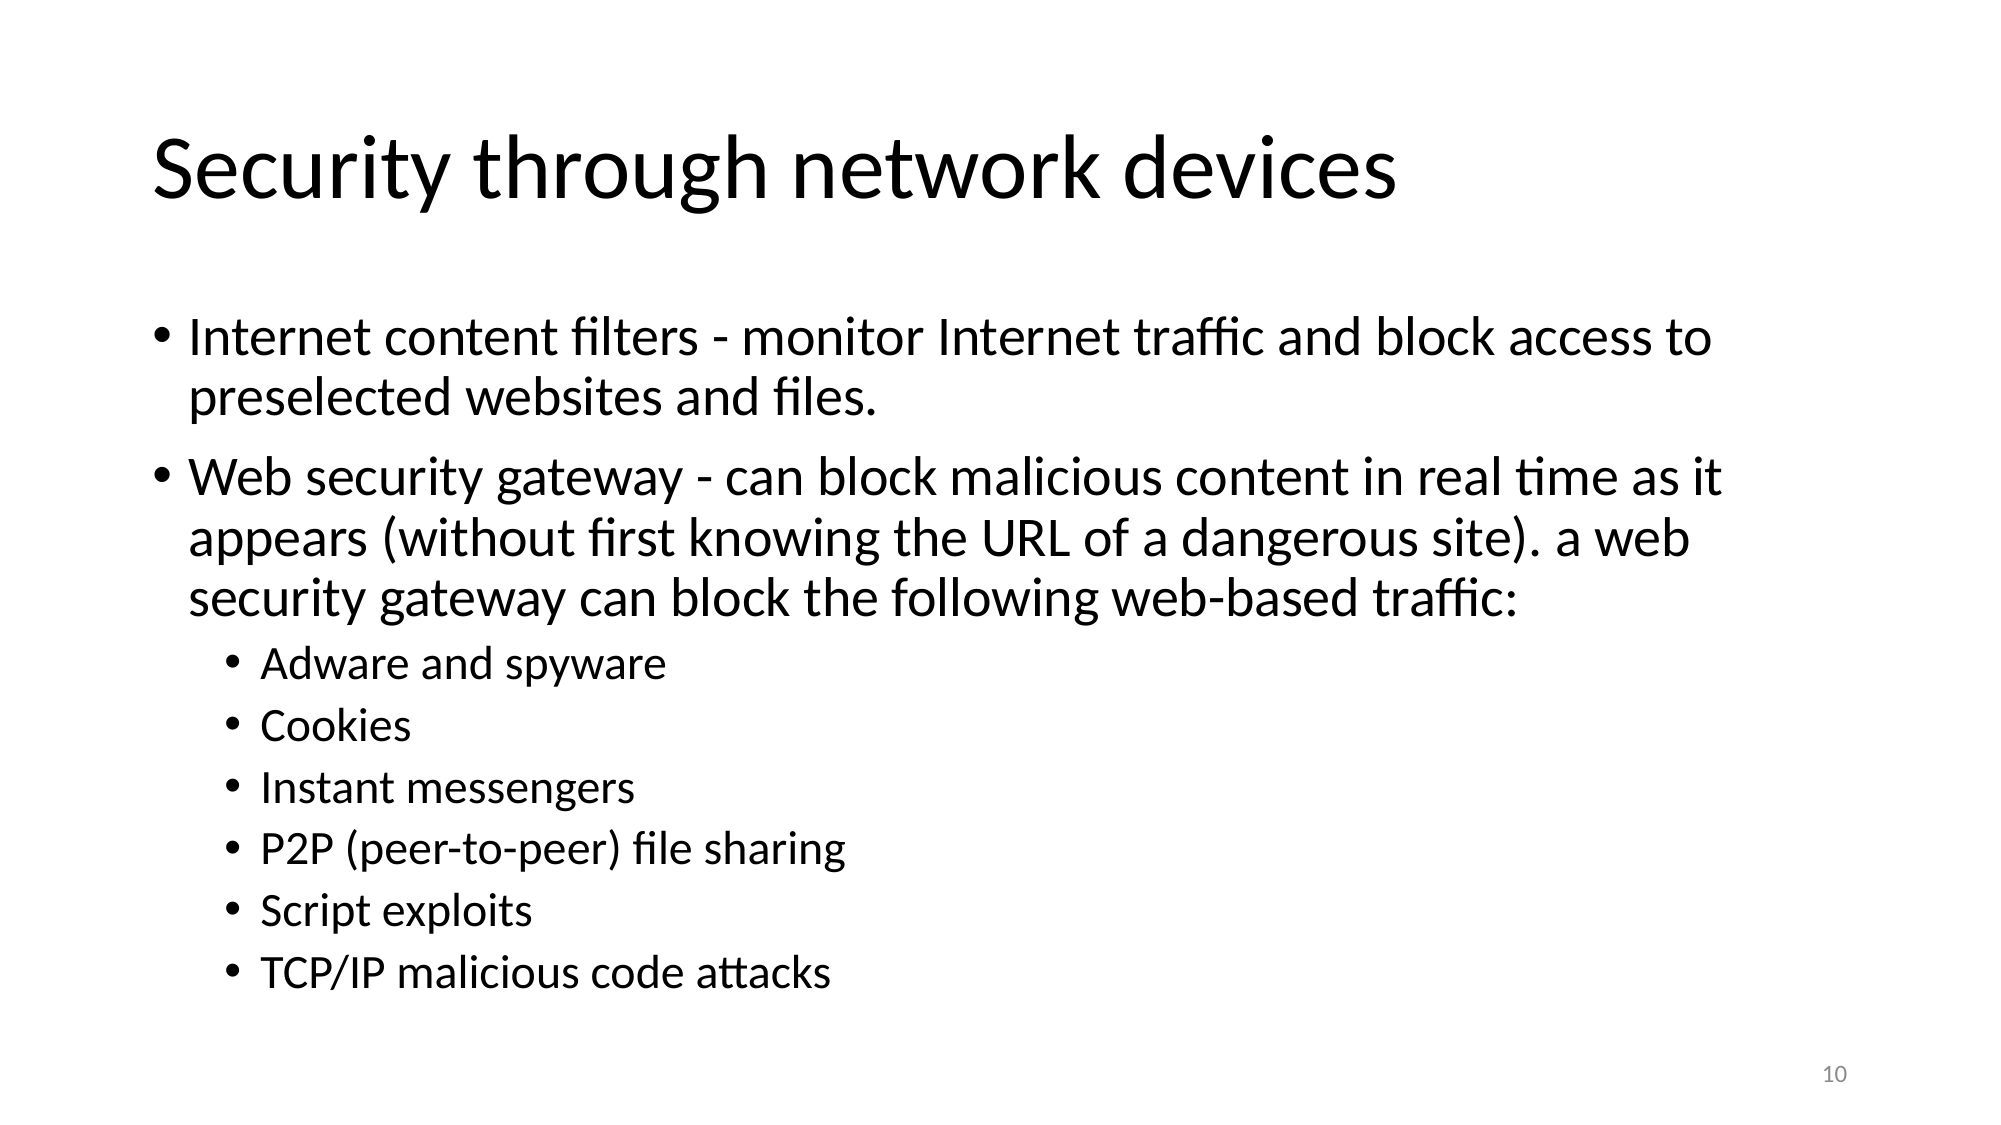

# Security through network devices
Internet content filters - monitor Internet traffic and block access to preselected websites and files.
Web security gateway - can block malicious content in real time as it appears (without first knowing the URL of a dangerous site). a web security gateway can block the following web-based traffic:
Adware and spyware
Cookies
Instant messengers
P2P (peer-to-peer) file sharing
Script exploits
TCP/IP malicious code attacks

10